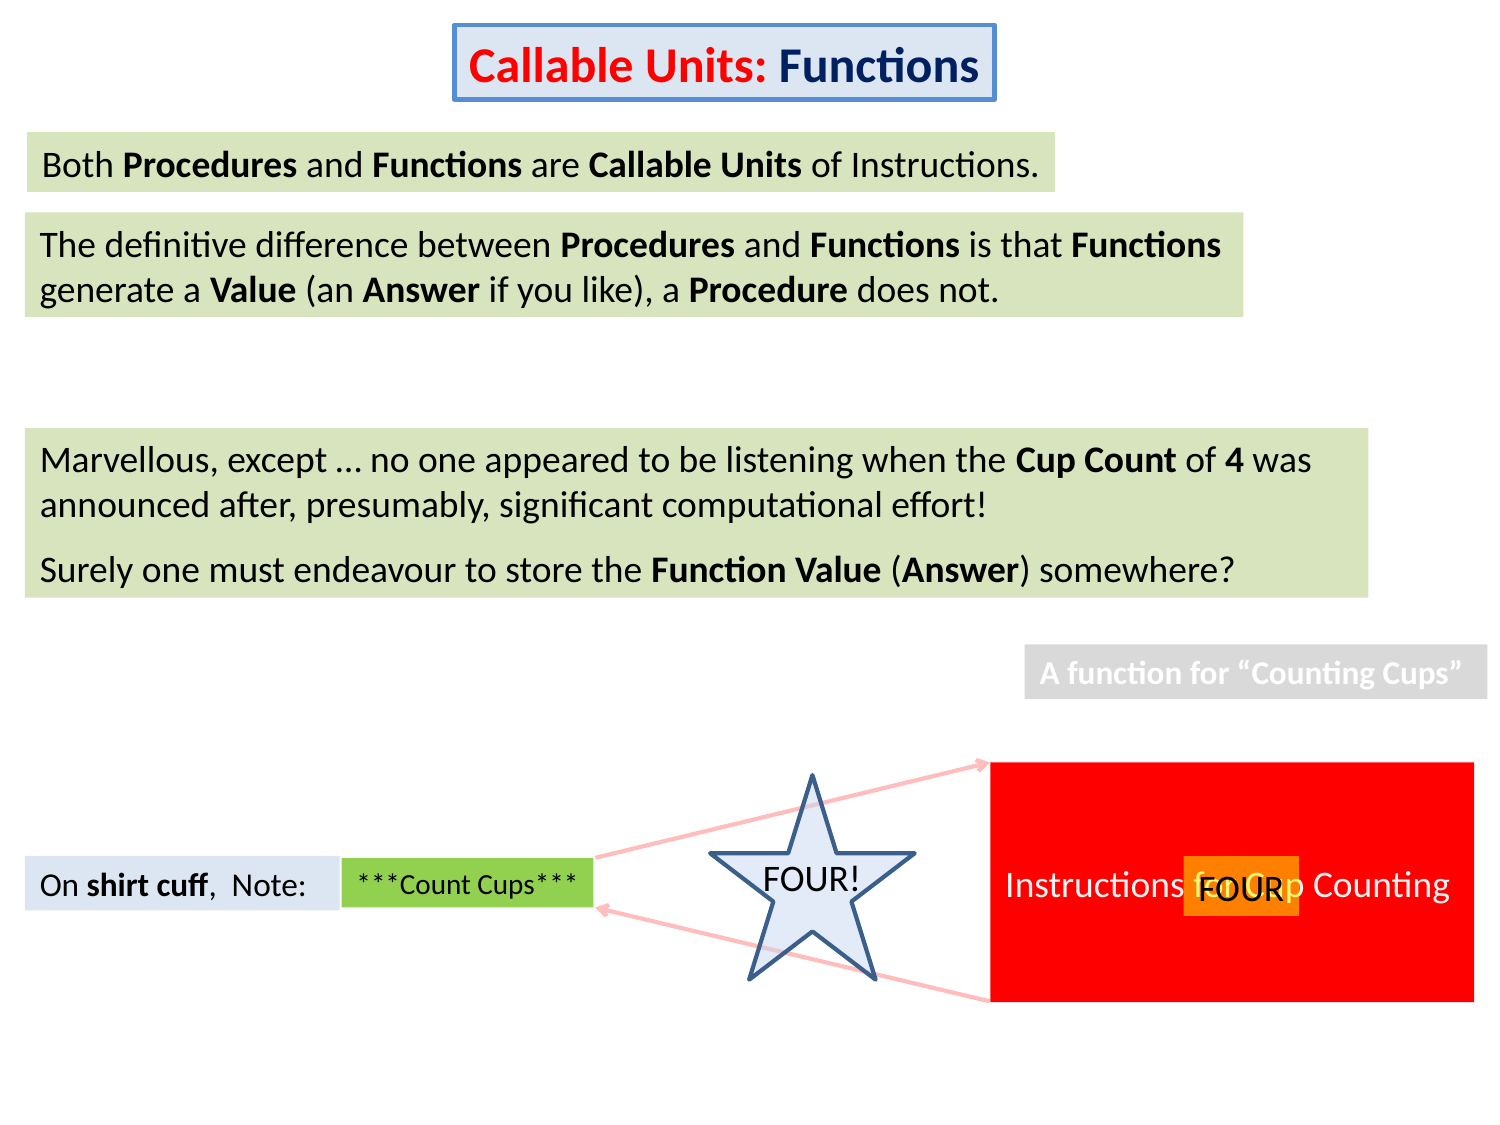

Callable Units: Functions
Both Procedures and Functions are Callable Units of Instructions.
The definitive difference between Procedures and Functions is that Functions generate a Value (an Answer if you like), a Procedure does not.
Marvellous, except … no one appeared to be listening when the Cup Count of 4 was announced after, presumably, significant computational effort!

Surely one must endeavour to store the Function Value (Answer) somewhere?
A function for “Counting Cups”

Instructions for Cup Counting

FOUR!
On shirt cuff,  Note:
FOUR
***Count Cups***